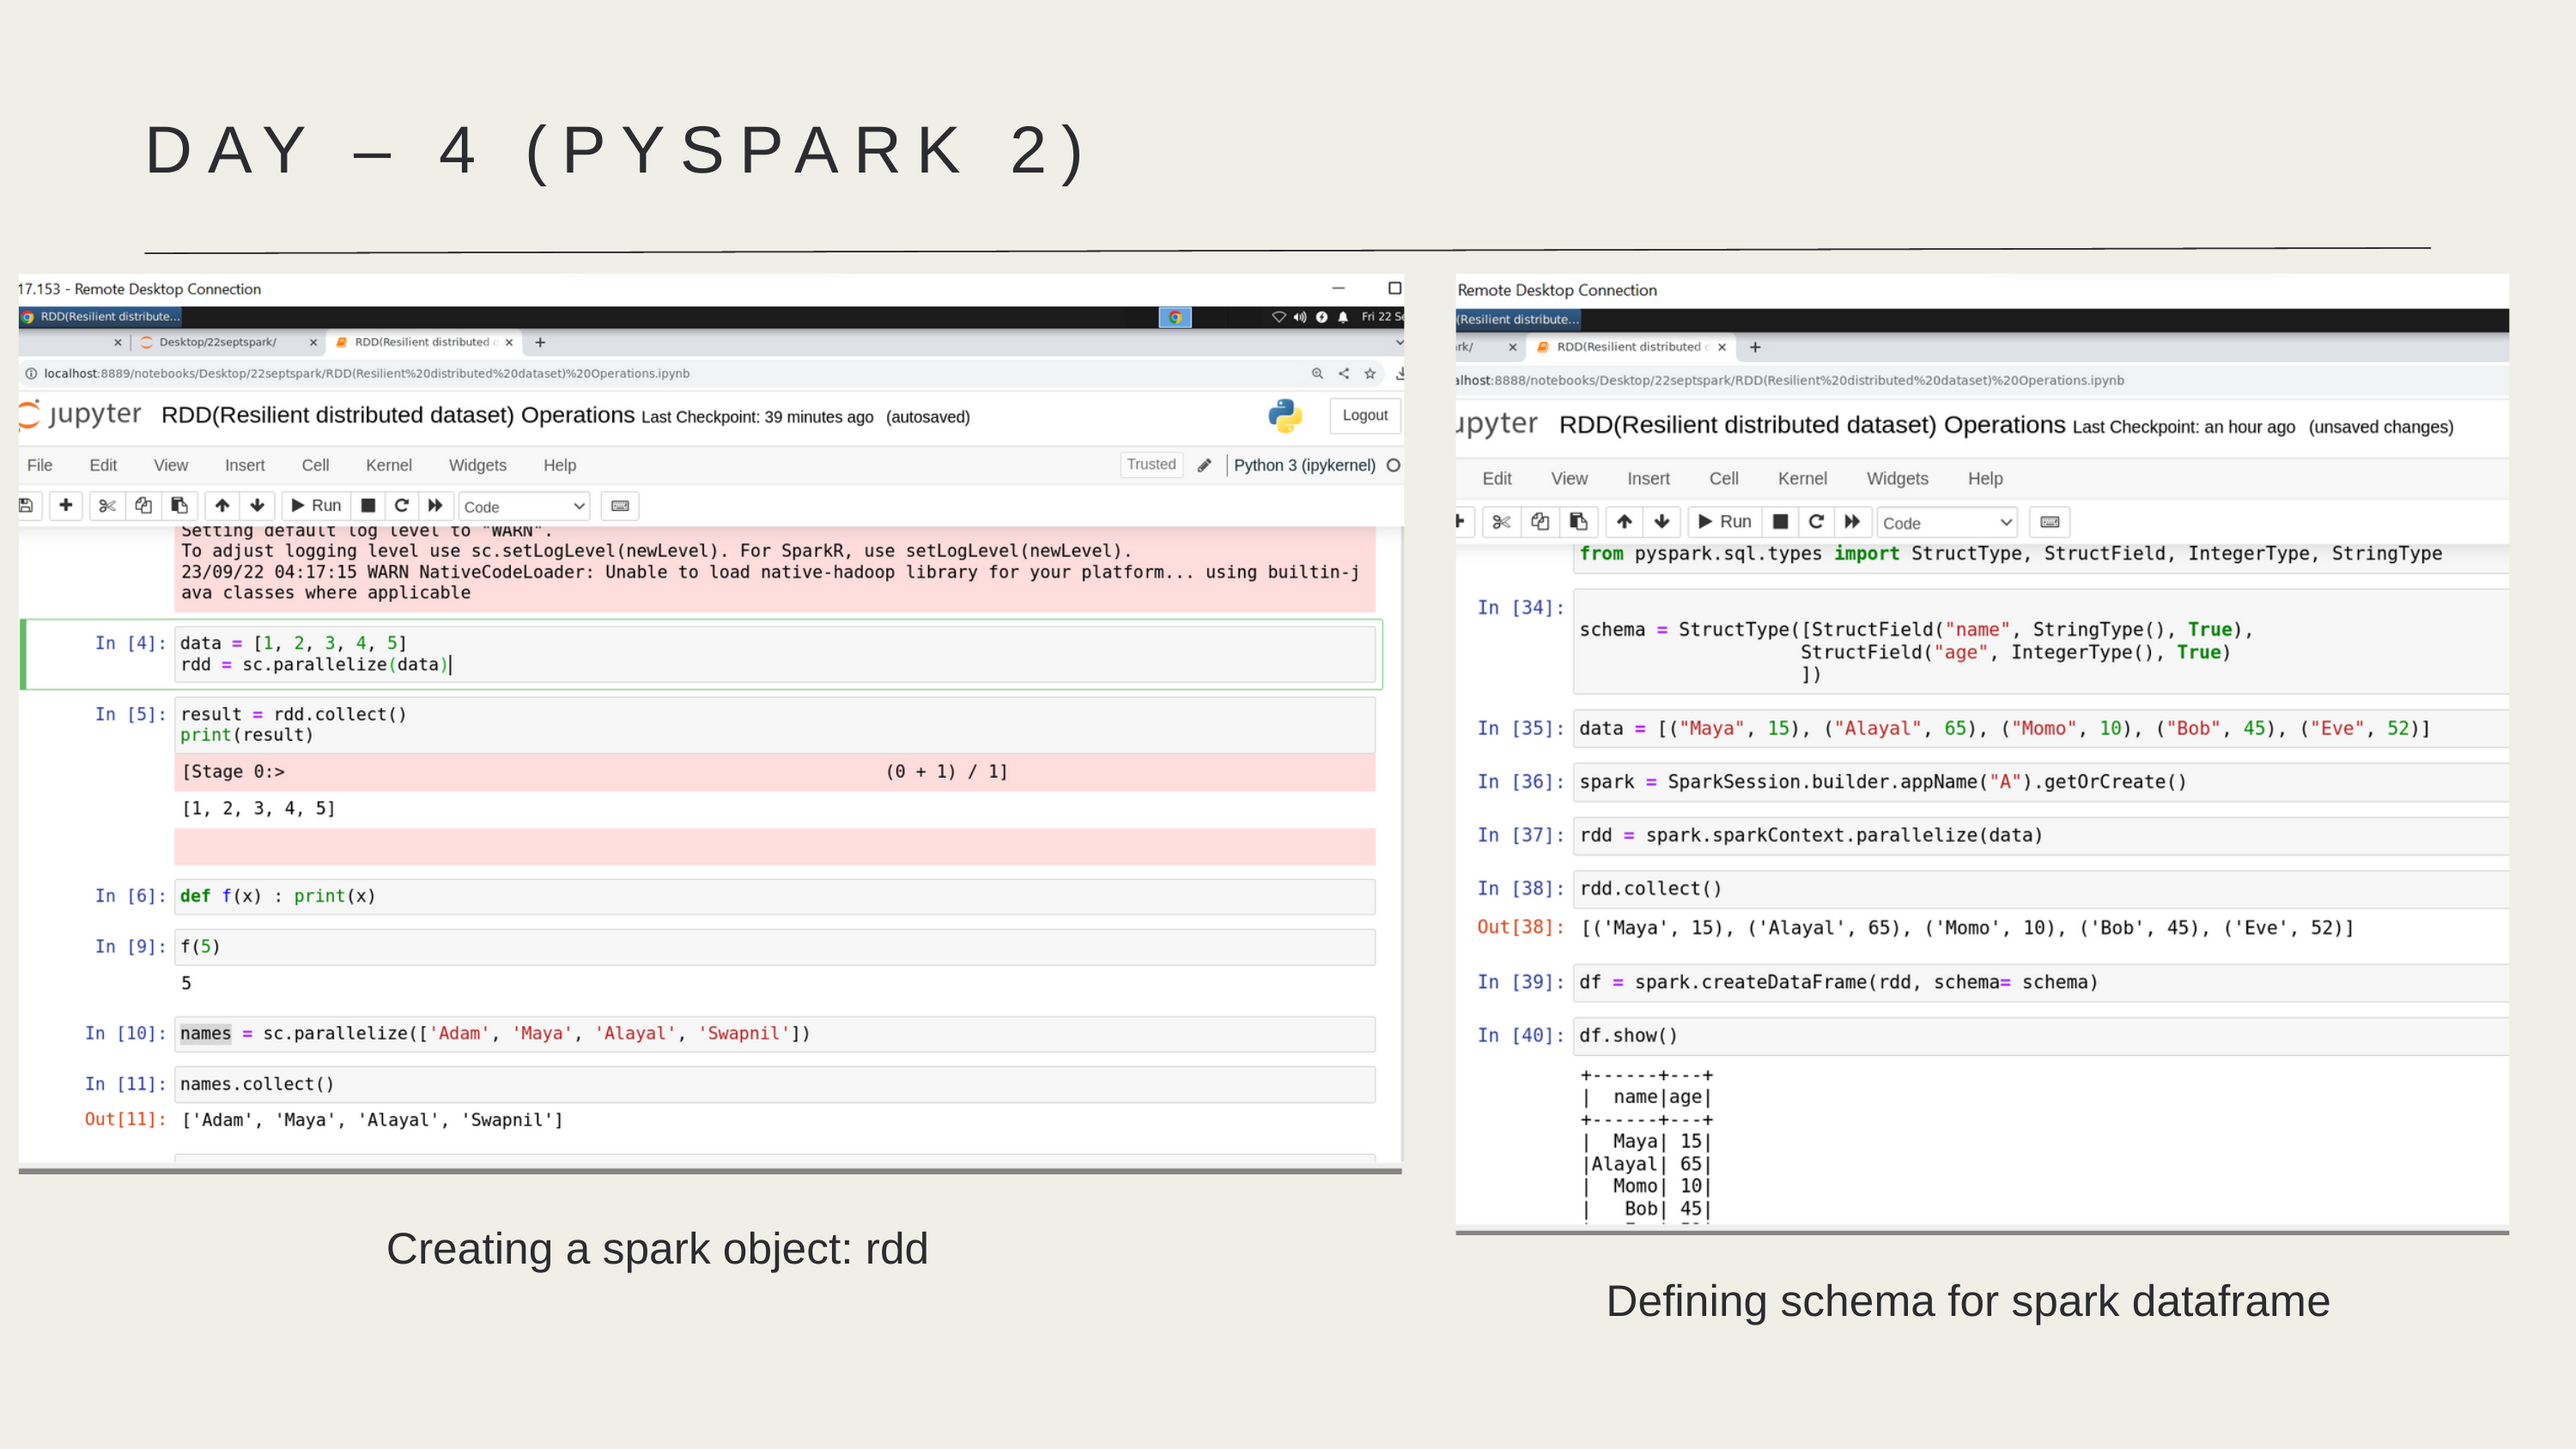

DAY – 4 (PYSPARK 2)

Creating a spark object: rdd
Defining schema for spark dataframe